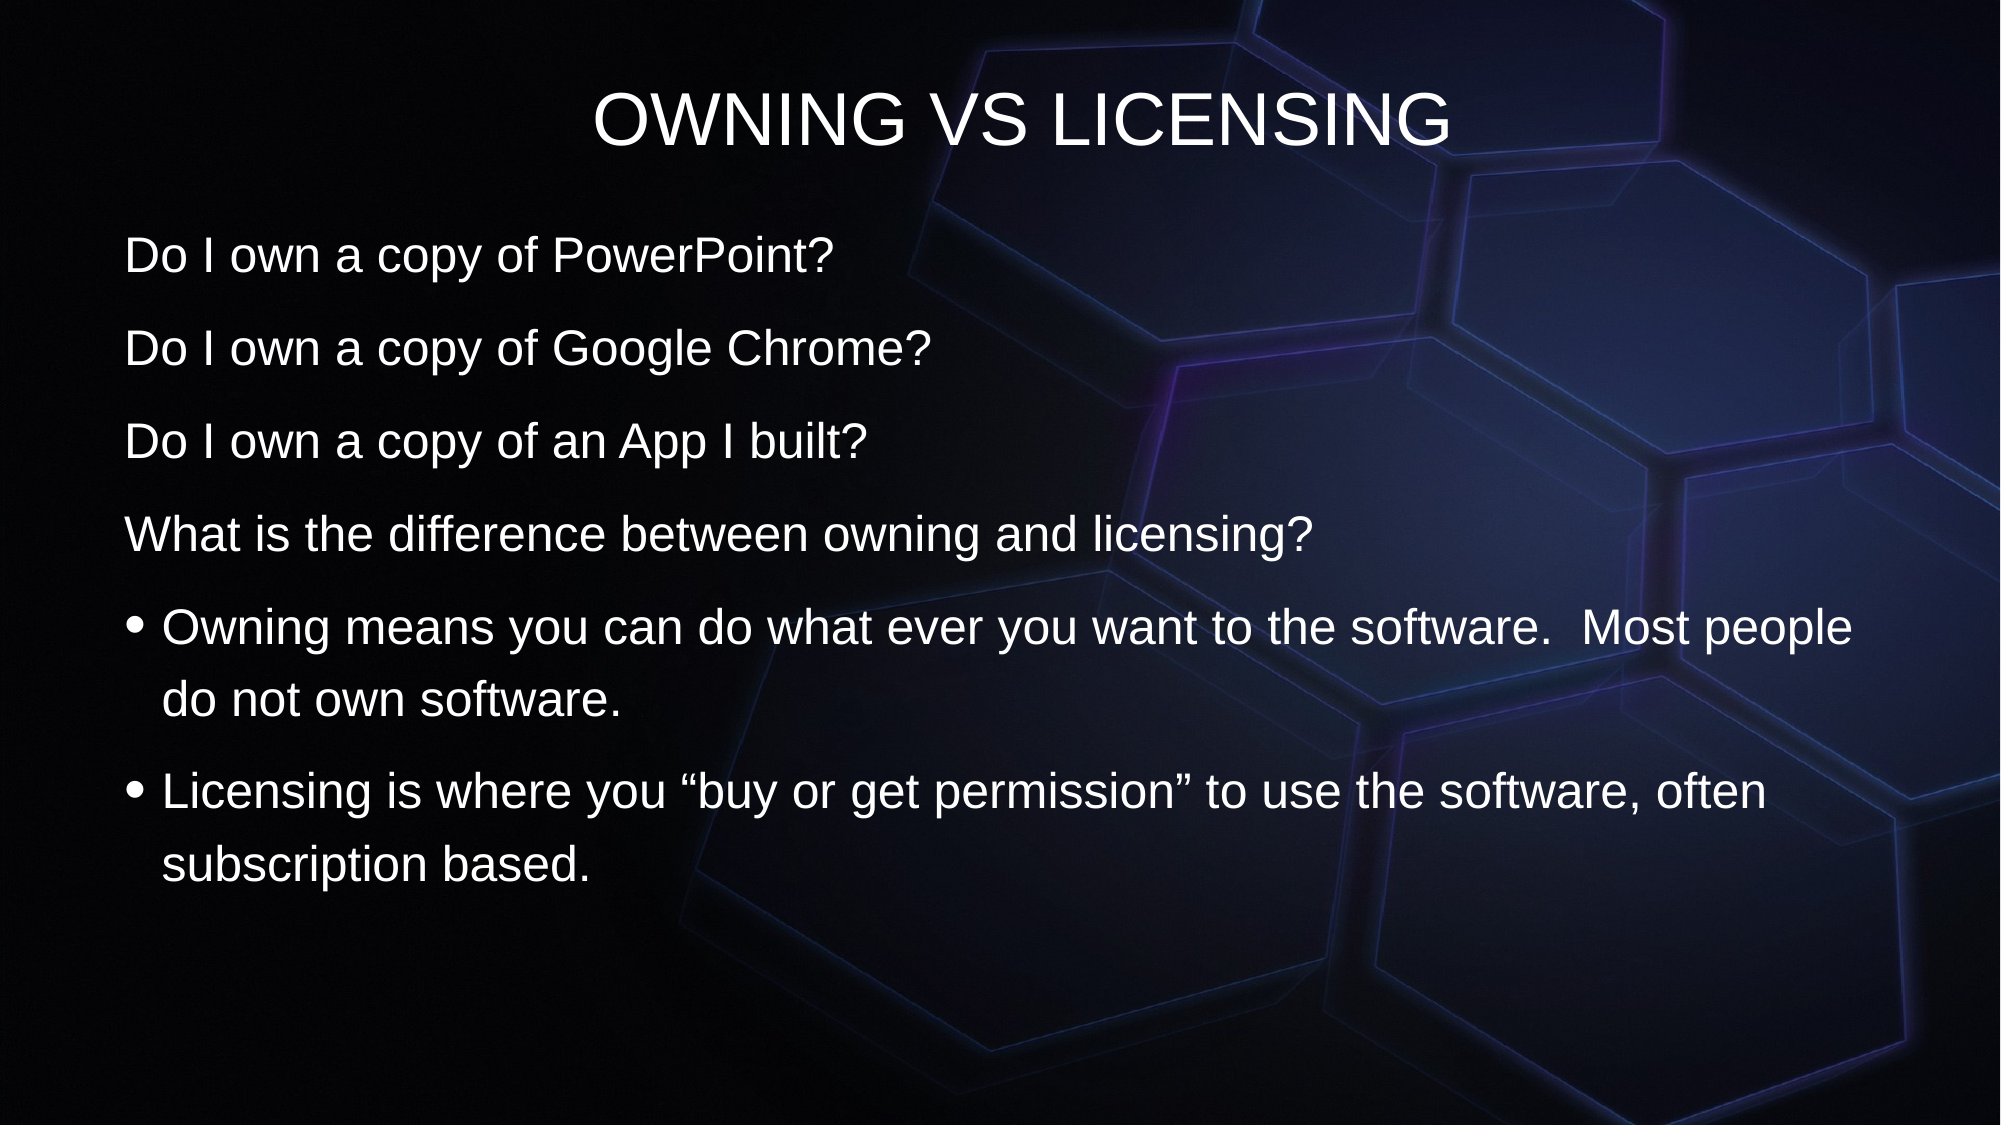

# Owning vs Licensing
Do I own a copy of PowerPoint?
Do I own a copy of Google Chrome?
Do I own a copy of an App I built?
What is the difference between owning and licensing?
Owning means you can do what ever you want to the software.  Most people do not own software.
Licensing is where you “buy or get permission” to use the software, often subscription based.